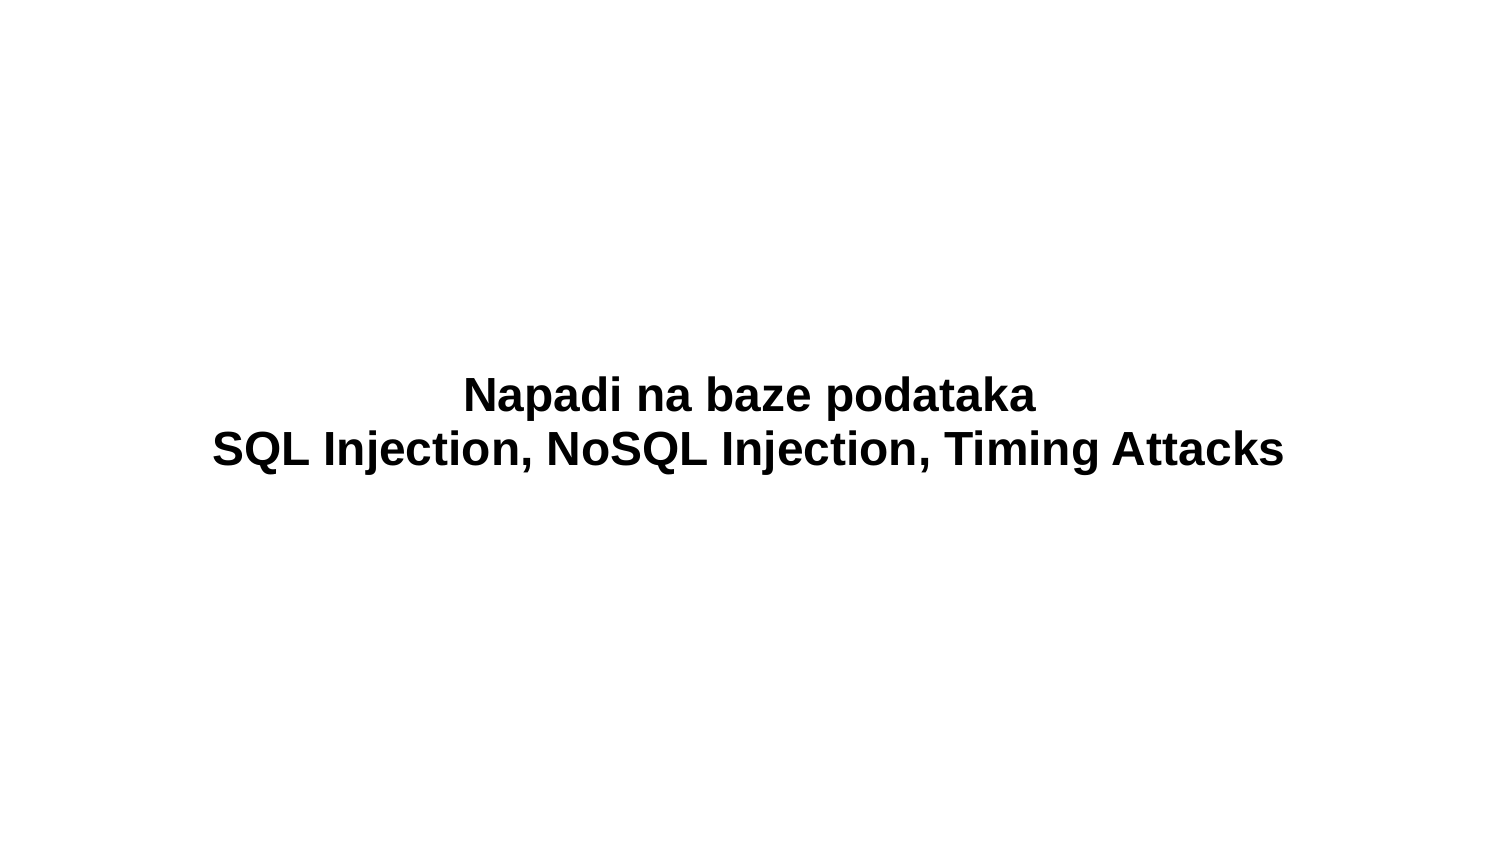

# Napadi na baze podataka
SQL Injection, NoSQL Injection, Timing Attacks